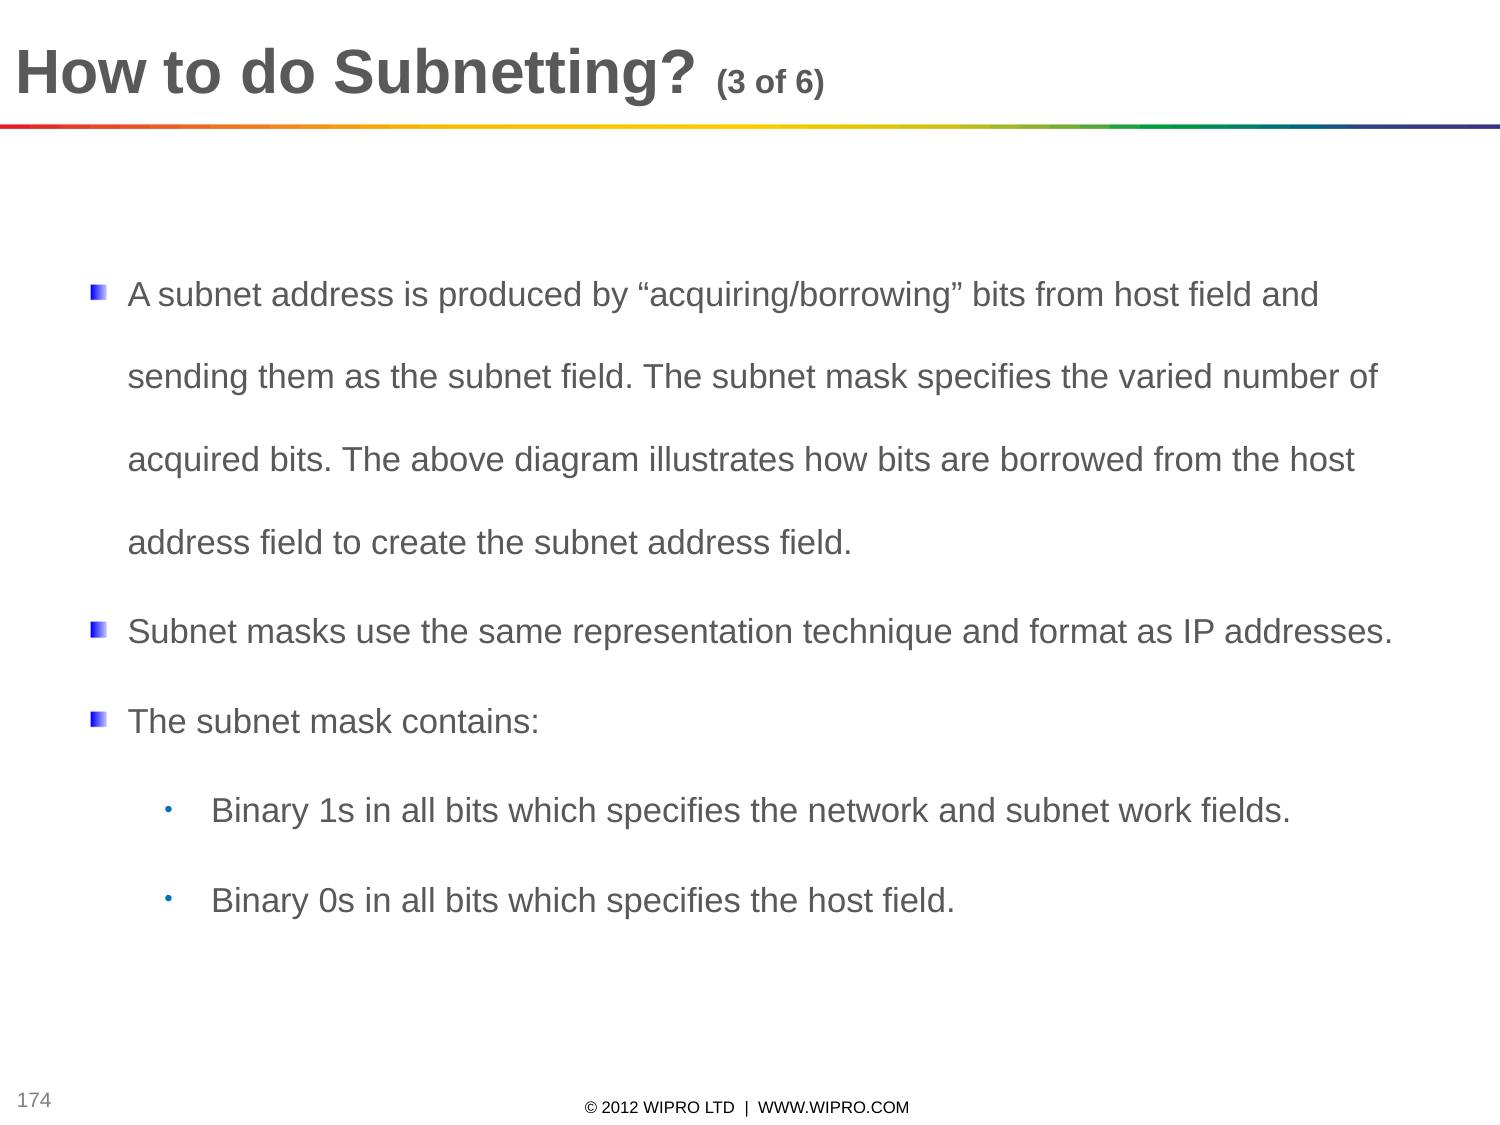

How to do Subnetting? (3 of 6)

A subnet address is produced by “acquiring/borrowing” bits from host field and sending them as the subnet field. The subnet mask specifies the varied number of acquired bits. The above diagram illustrates how bits are borrowed from the host address field to create the subnet address field.
Subnet masks use the same representation technique and format as IP addresses.
The subnet mask contains:
Binary 1s in all bits which specifies the network and subnet work fields.
Binary 0s in all bits which specifies the host field.